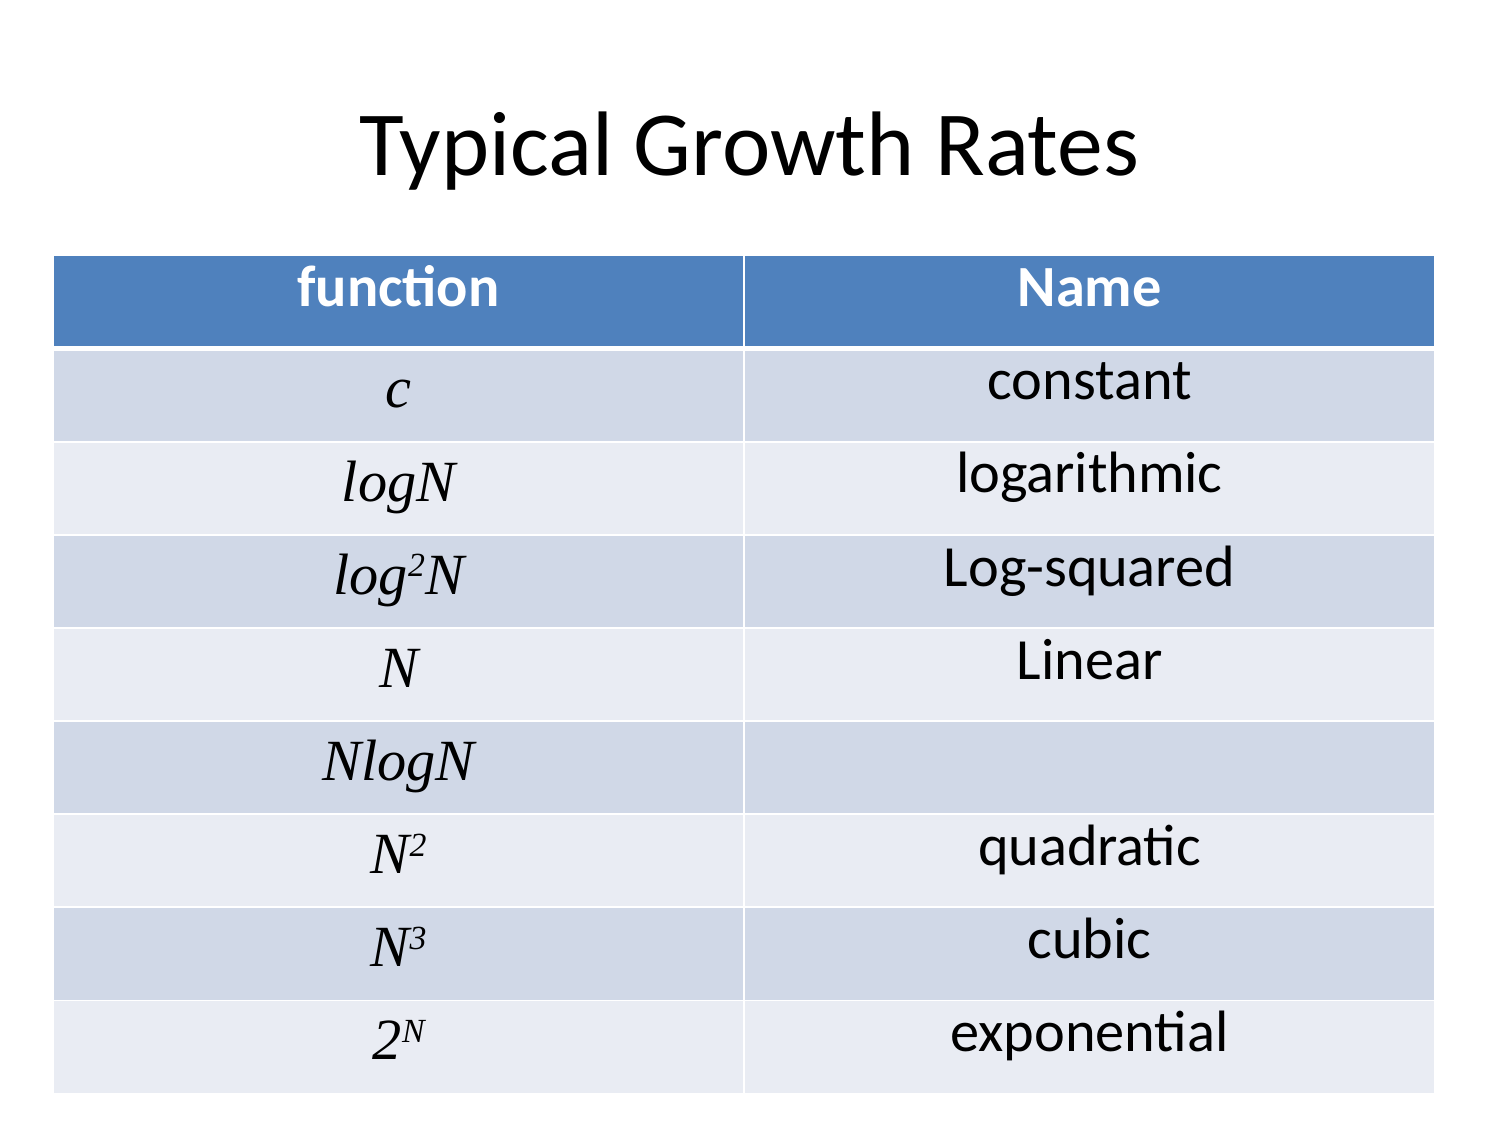

# Typical Growth Rates
| function | Name |
| --- | --- |
| c | constant |
| logN | logarithmic |
| log2N | Log-squared |
| N | Linear |
| NlogN |  |
| N2 | quadratic |
| N3 | cubic |
| 2N | exponential |